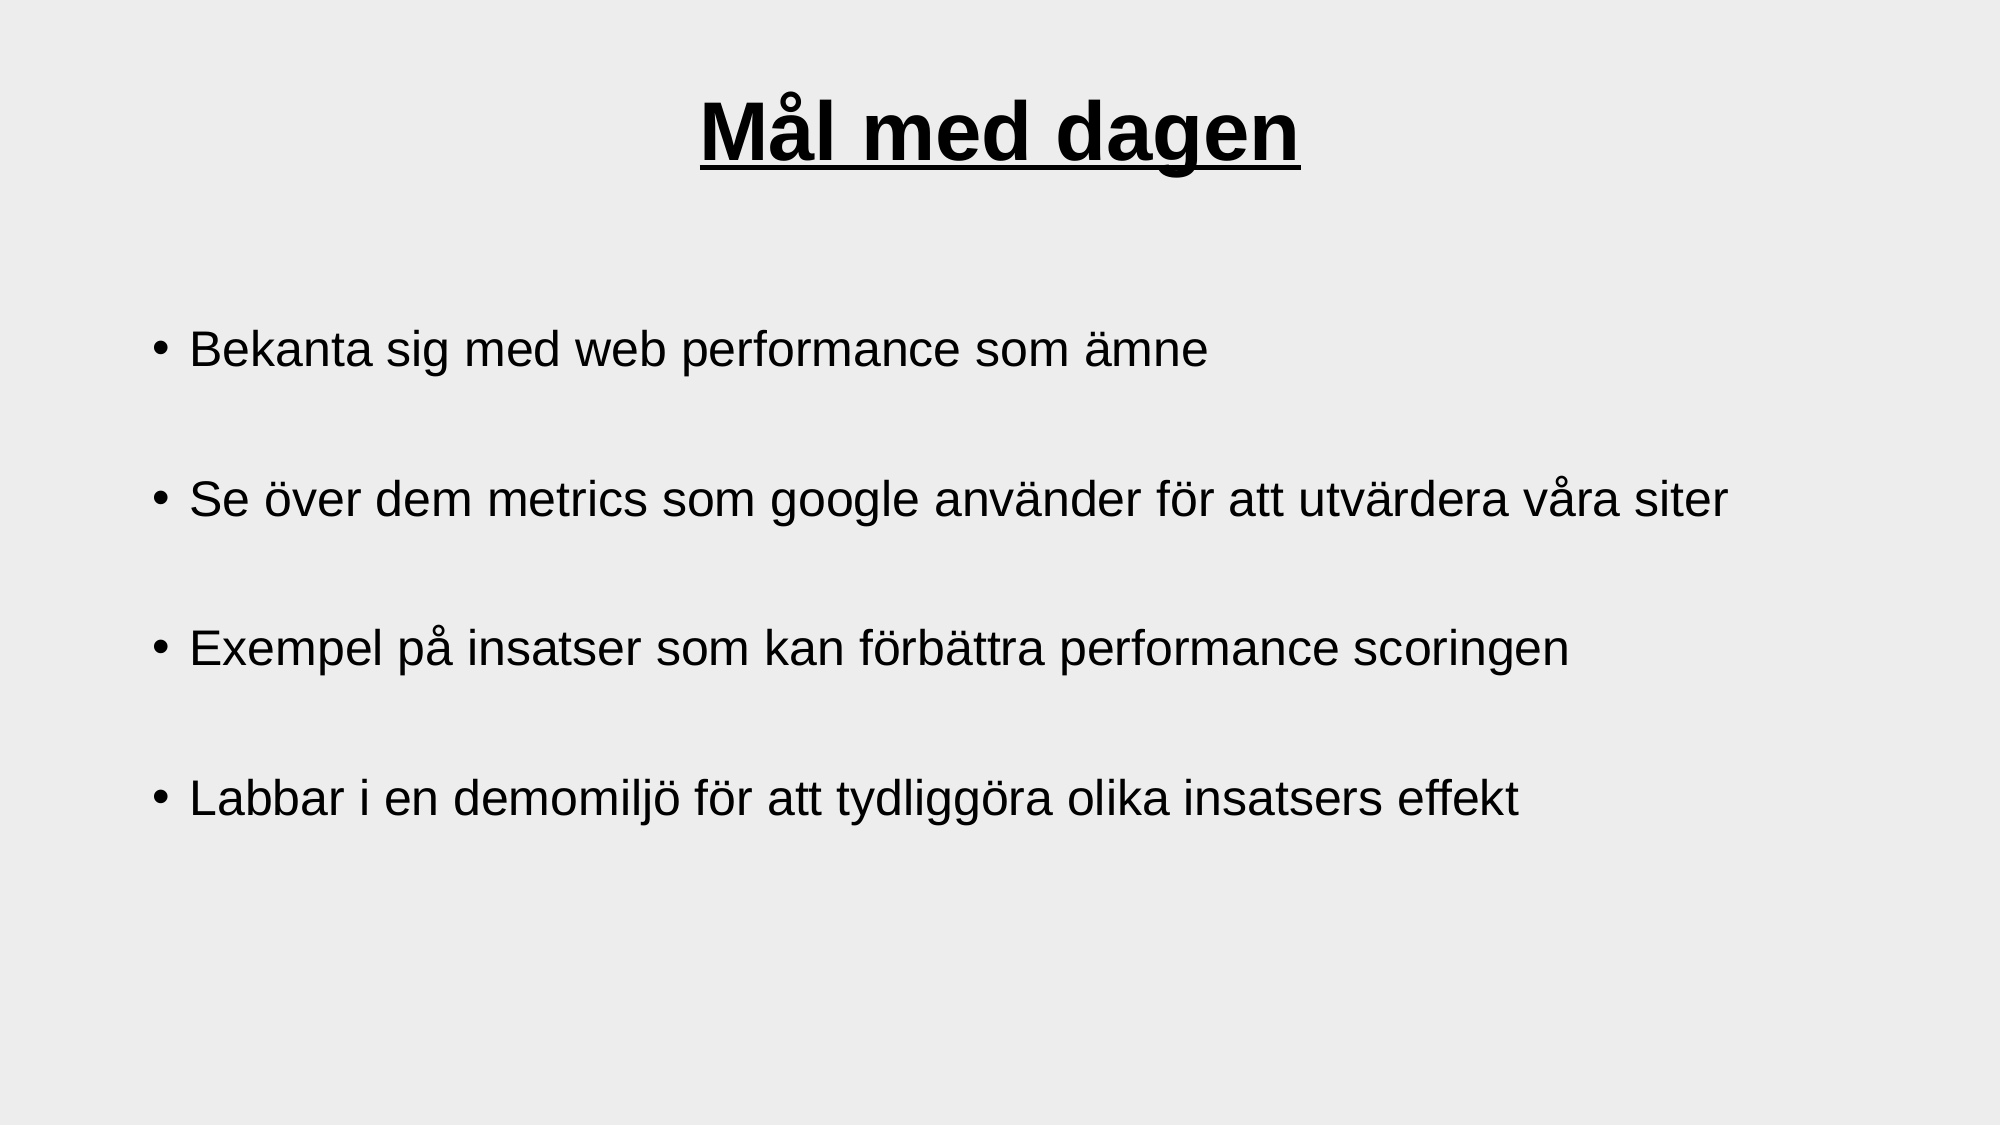

# Mål med dagen

Bekanta sig med web performance som ämne

Se över dem metrics som google använder för att utvärdera våra siter

Exempel på insatser som kan förbättra performance scoringen

Labbar i en demomiljö för att tydliggöra olika insatsers effekt